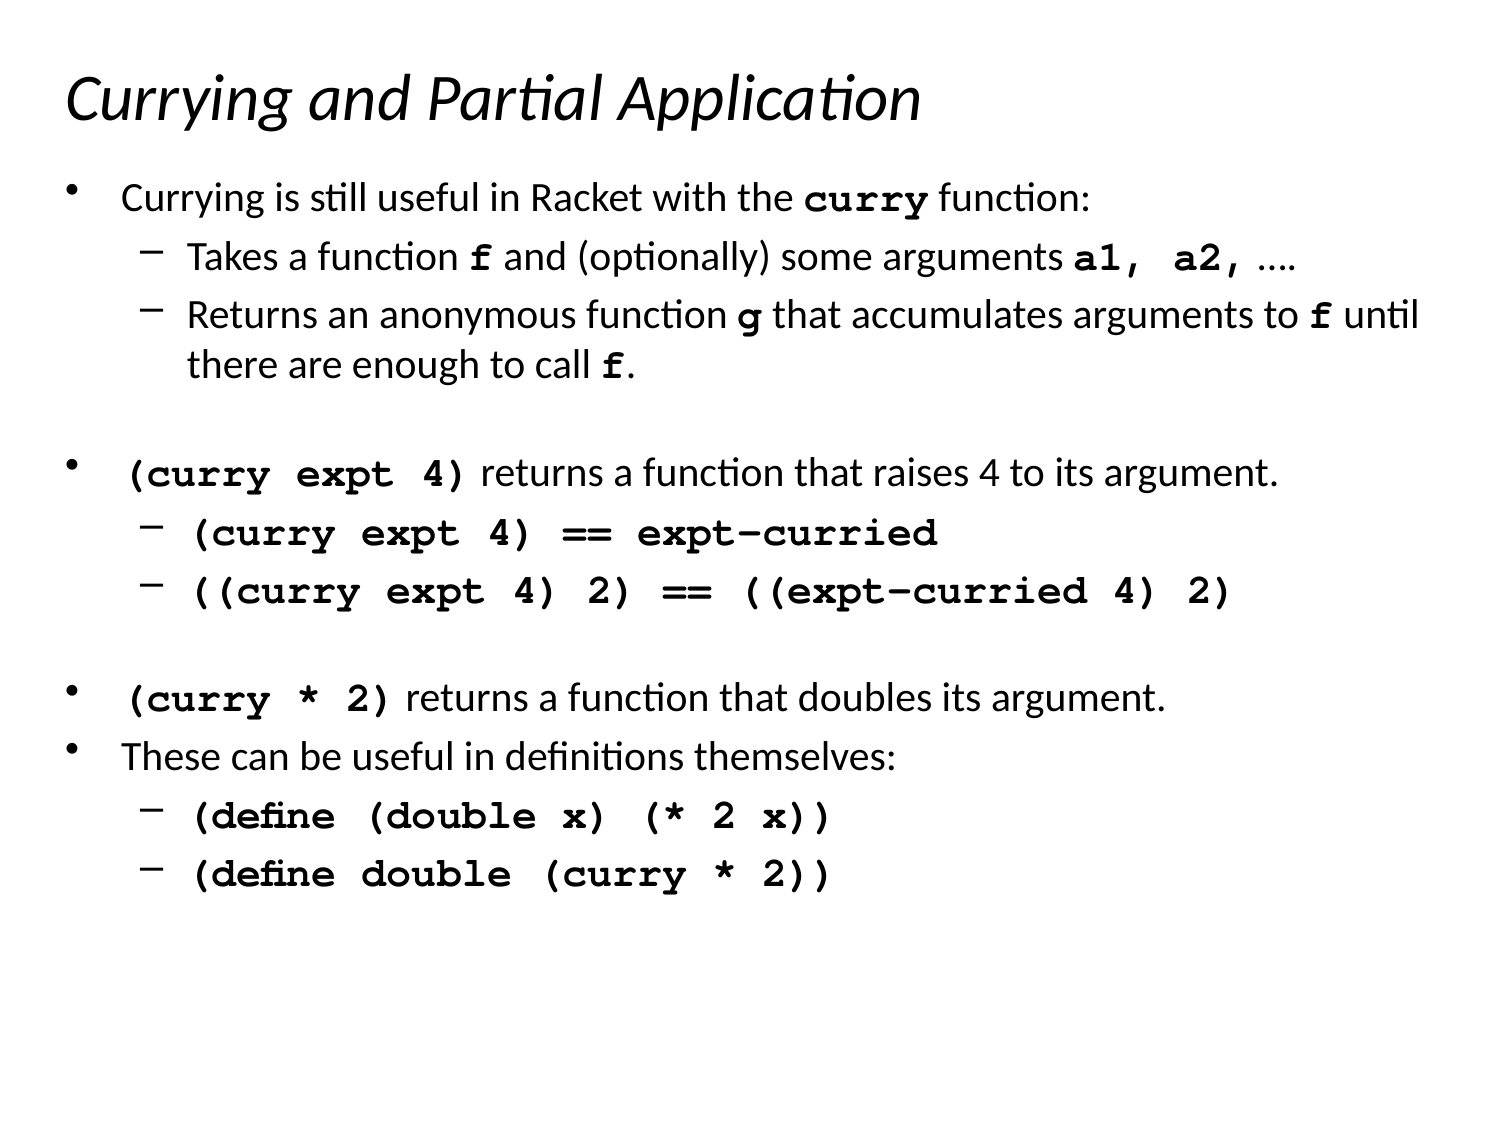

# Currying and Partial Application
Currying is still useful in Racket with the curry function:
Takes a function f and (optionally) some arguments a1, a2, ….
Returns an anonymous function g that accumulates arguments to f until there are enough to call f.
(curry expt 4) returns a function that raises 4 to its argument.
(curry expt 4) == expt-curried
((curry expt 4) 2) == ((expt-curried 4) 2)
(curry * 2) returns a function that doubles its argument.
These can be useful in definitions themselves:
(define (double x) (* 2 x))
(define double (curry * 2))